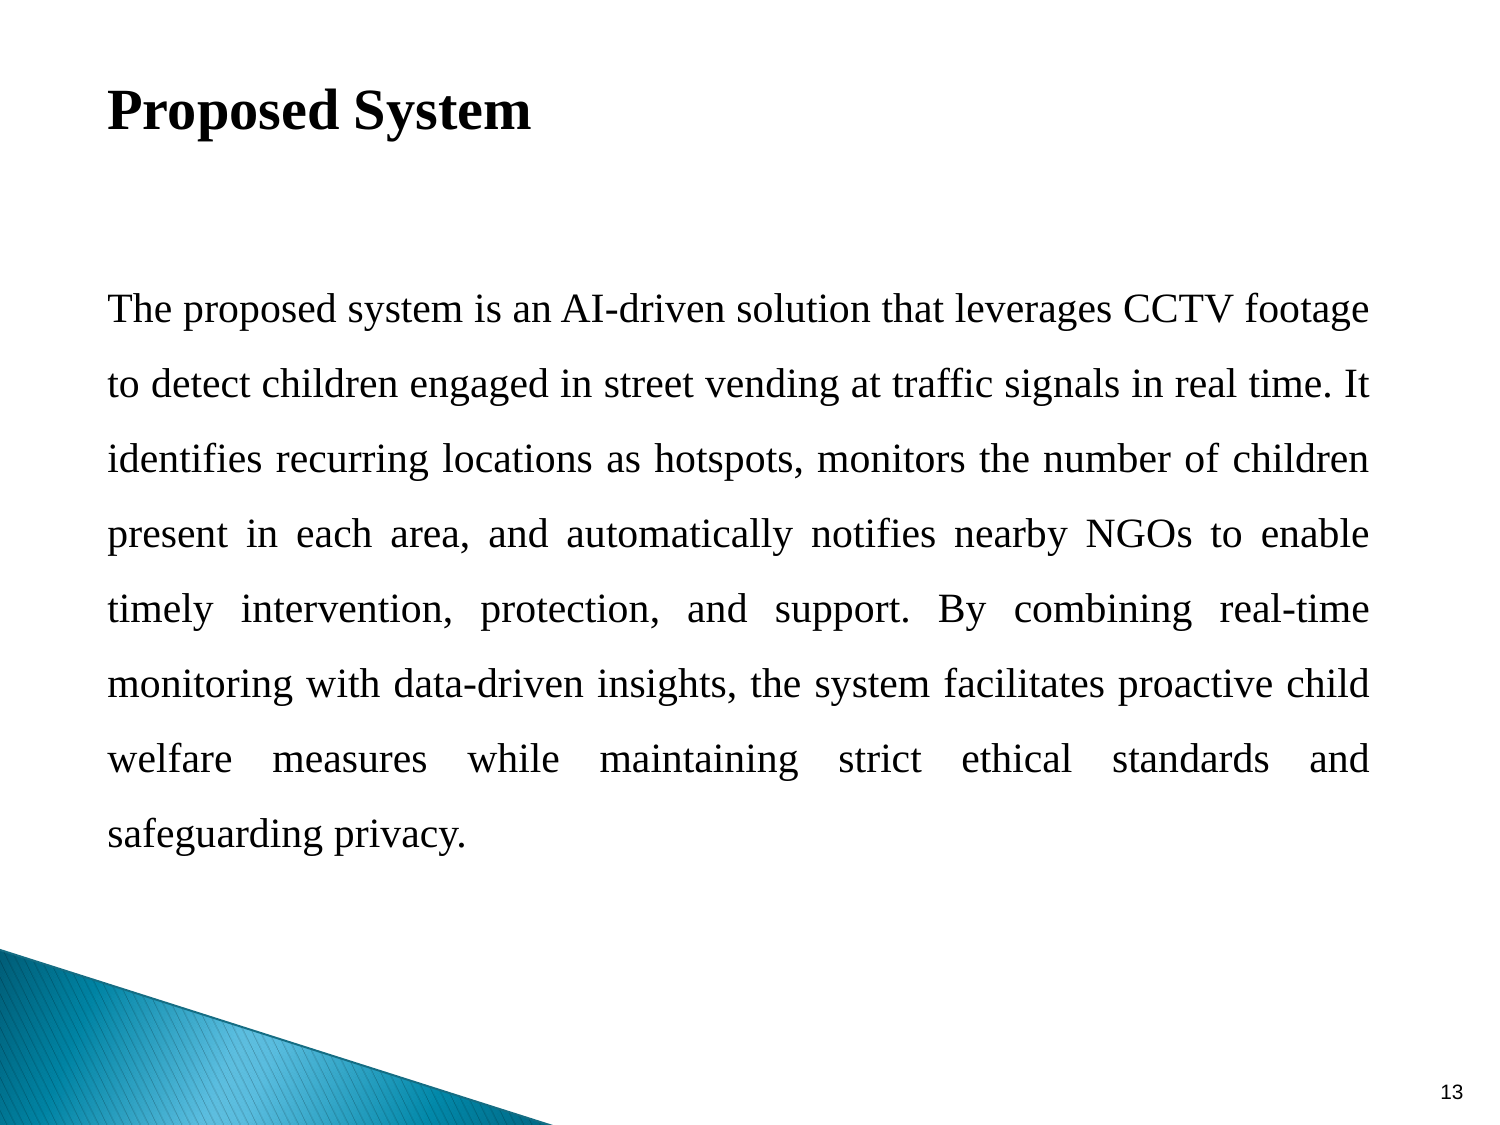

#
Proposed System

The proposed system is an AI-driven solution that leverages CCTV footage to detect children engaged in street vending at traffic signals in real time. It identifies recurring locations as hotspots, monitors the number of children present in each area, and automatically notifies nearby NGOs to enable timely intervention, protection, and support. By combining real-time monitoring with data-driven insights, the system facilitates proactive child welfare measures while maintaining strict ethical standards and safeguarding privacy.

13